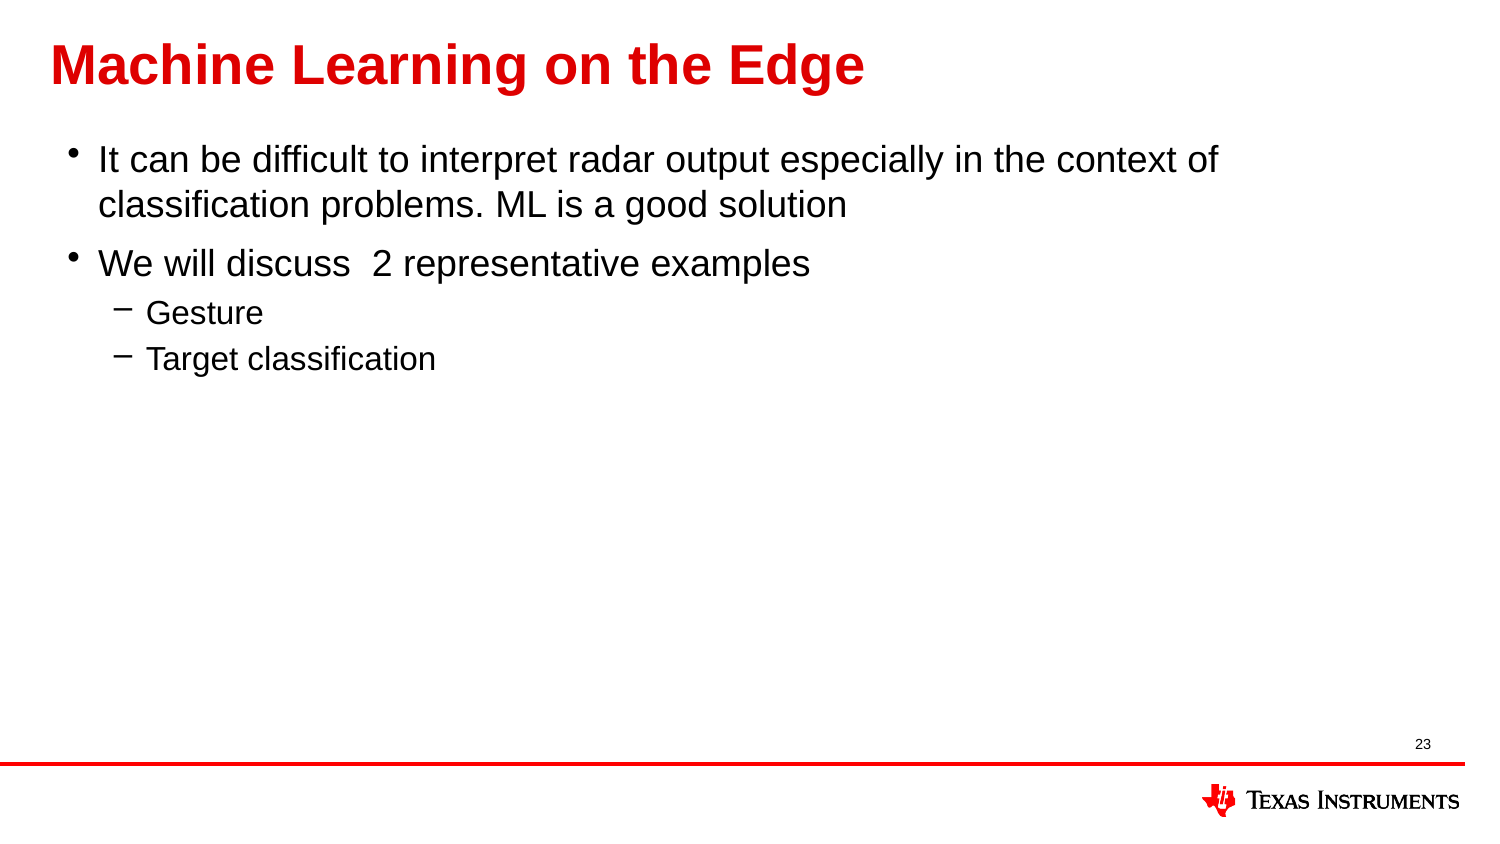

# Machine Learning on the Edge
It can be difficult to interpret radar output especially in the context of classification problems. ML is a good solution
We will discuss  2 representative examples
Gesture
Target classification
23